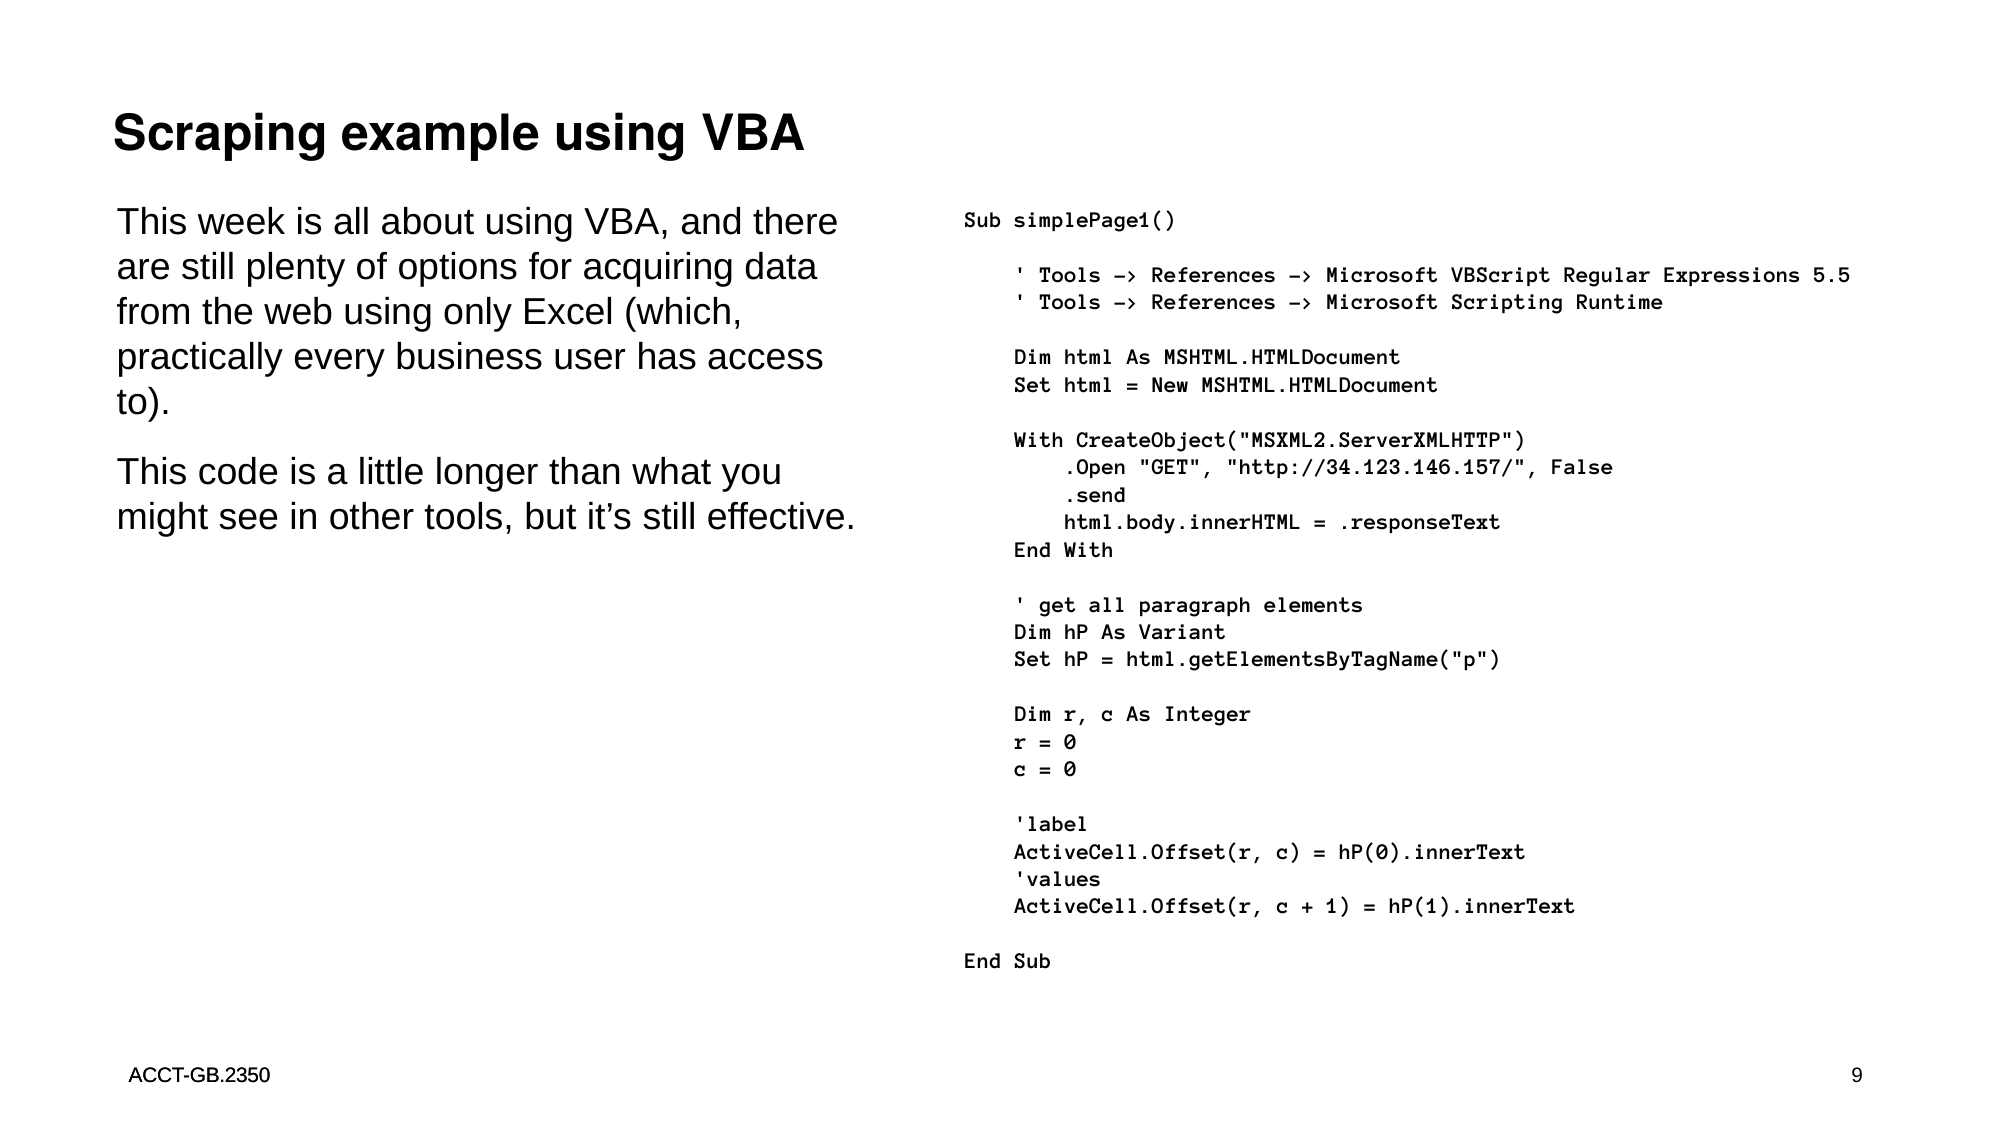

# Scraping example using VBA
This week is all about using VBA, and there are still plenty of options for acquiring data from the web using only Excel (which, practically every business user has access to).
This code is a little longer than what you might see in other tools, but it’s still effective.

Sub simplePage1()

    ' Tools -> References -> Microsoft VBScript Regular Expressions 5.5
    ' Tools -> References -> Microsoft Scripting Runtime

    Dim html As MSHTML.HTMLDocument
    Set html = New MSHTML.HTMLDocument

    With CreateObject("MSXML2.ServerXMLHTTP")
        .Open "GET", "http://34.123.146.157/", False
        .send
        html.body.innerHTML = .responseText
    End With

    ' get all paragraph elements
    Dim hP As Variant
    Set hP = html.getElementsByTagName("p")

    Dim r, c As Integer
    r = 0
    c = 0

    'label
    ActiveCell.Offset(r, c) = hP(0).innerText
    'values
    ActiveCell.Offset(r, c + 1) = hP(1).innerText

End Sub
9